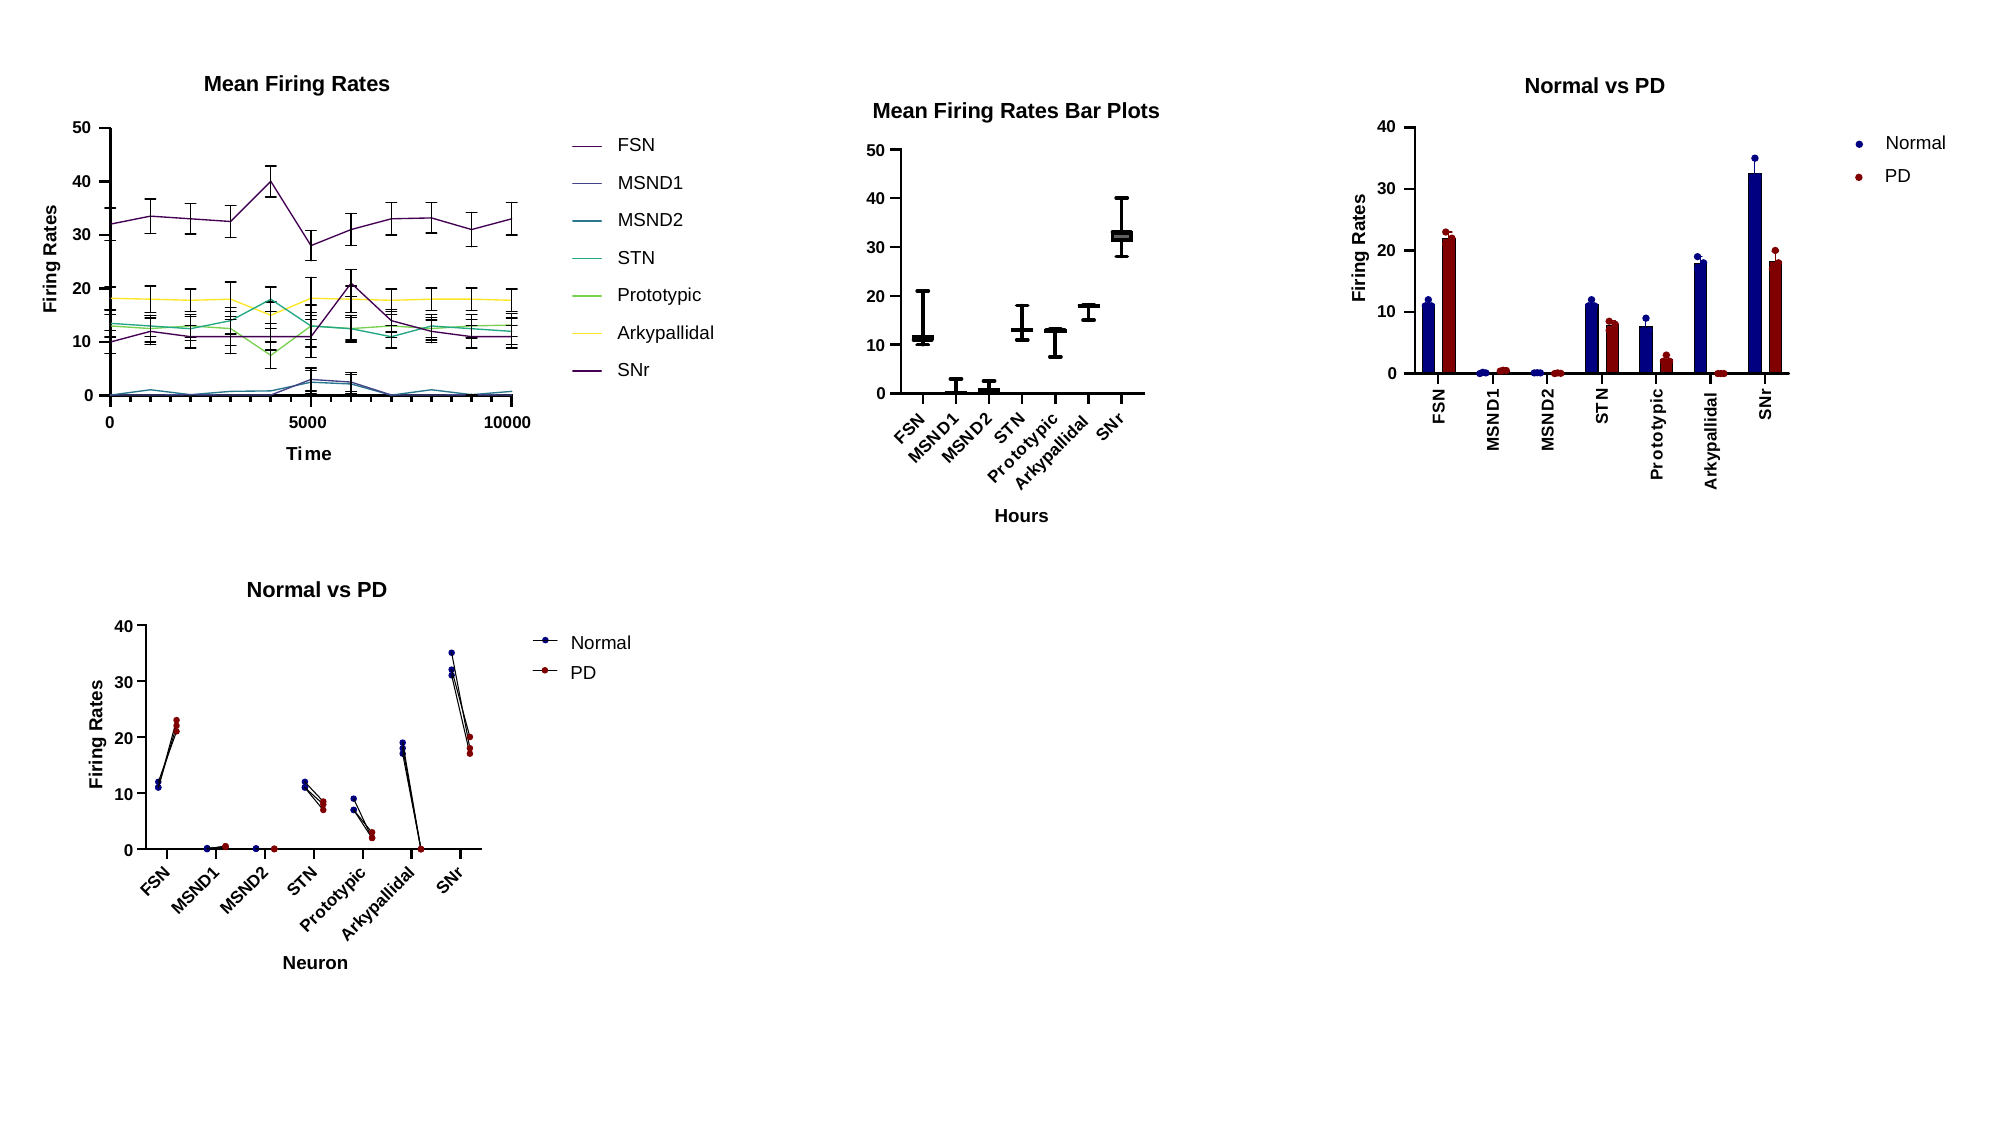

Mean Firing Rates
Normal vs PD
Mean Firing Rates Bar Plots
40
50
Normal
FSN

50

PD

40
MSND1

30

40

MSND2
30

30
Firing Rates
20

STN

Firing Rates

20

Prototypic

20

10

Arkypallidal

10

10

SNr

0

r
1
2
c
0
N
0

i
SN
D
D
SN
p

ST

r
1
2
c
F
N
0
5000
10000
ty
i
SN
D
D
SN
p
MSN
MSN
ST
F
ty
to
Arkypallidal
MSN
MSN
to
Ti
me
Arkypallidal
o
o
Pr
Pr
Hours
Normal vs PD
40
Normal

PD
30

Firing Rates

20

10

0

r
1
2
c
N
i
SN
D
D
SN
p
ST
F
ty
MSN
MSN
to
Arkypallidal
o
Pr
Neuron